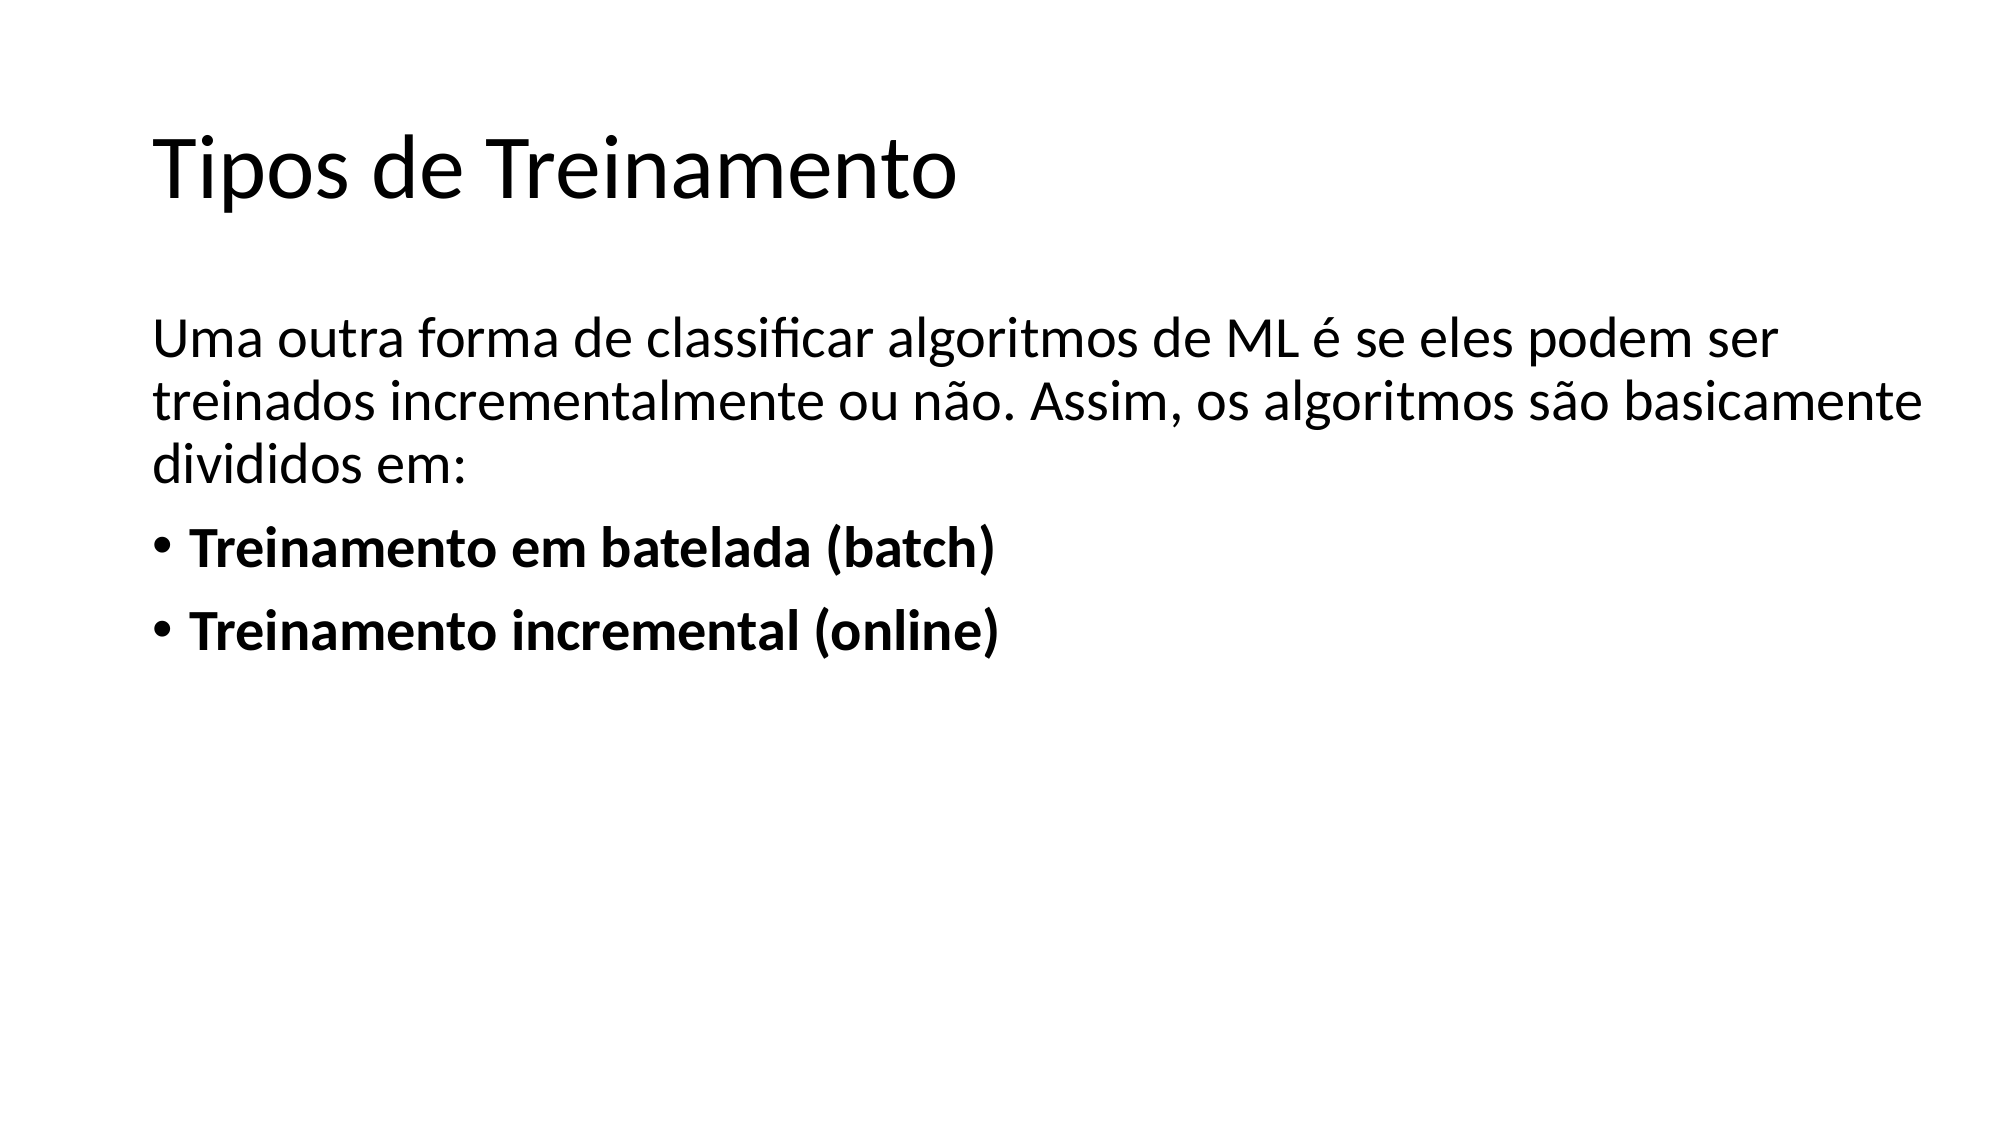

# Tipos de Treinamento
Uma outra forma de classificar algoritmos de ML é se eles podem ser treinados incrementalmente ou não. Assim, os algoritmos são basicamente divididos em:
Treinamento em batelada (batch)
Treinamento incremental (online)